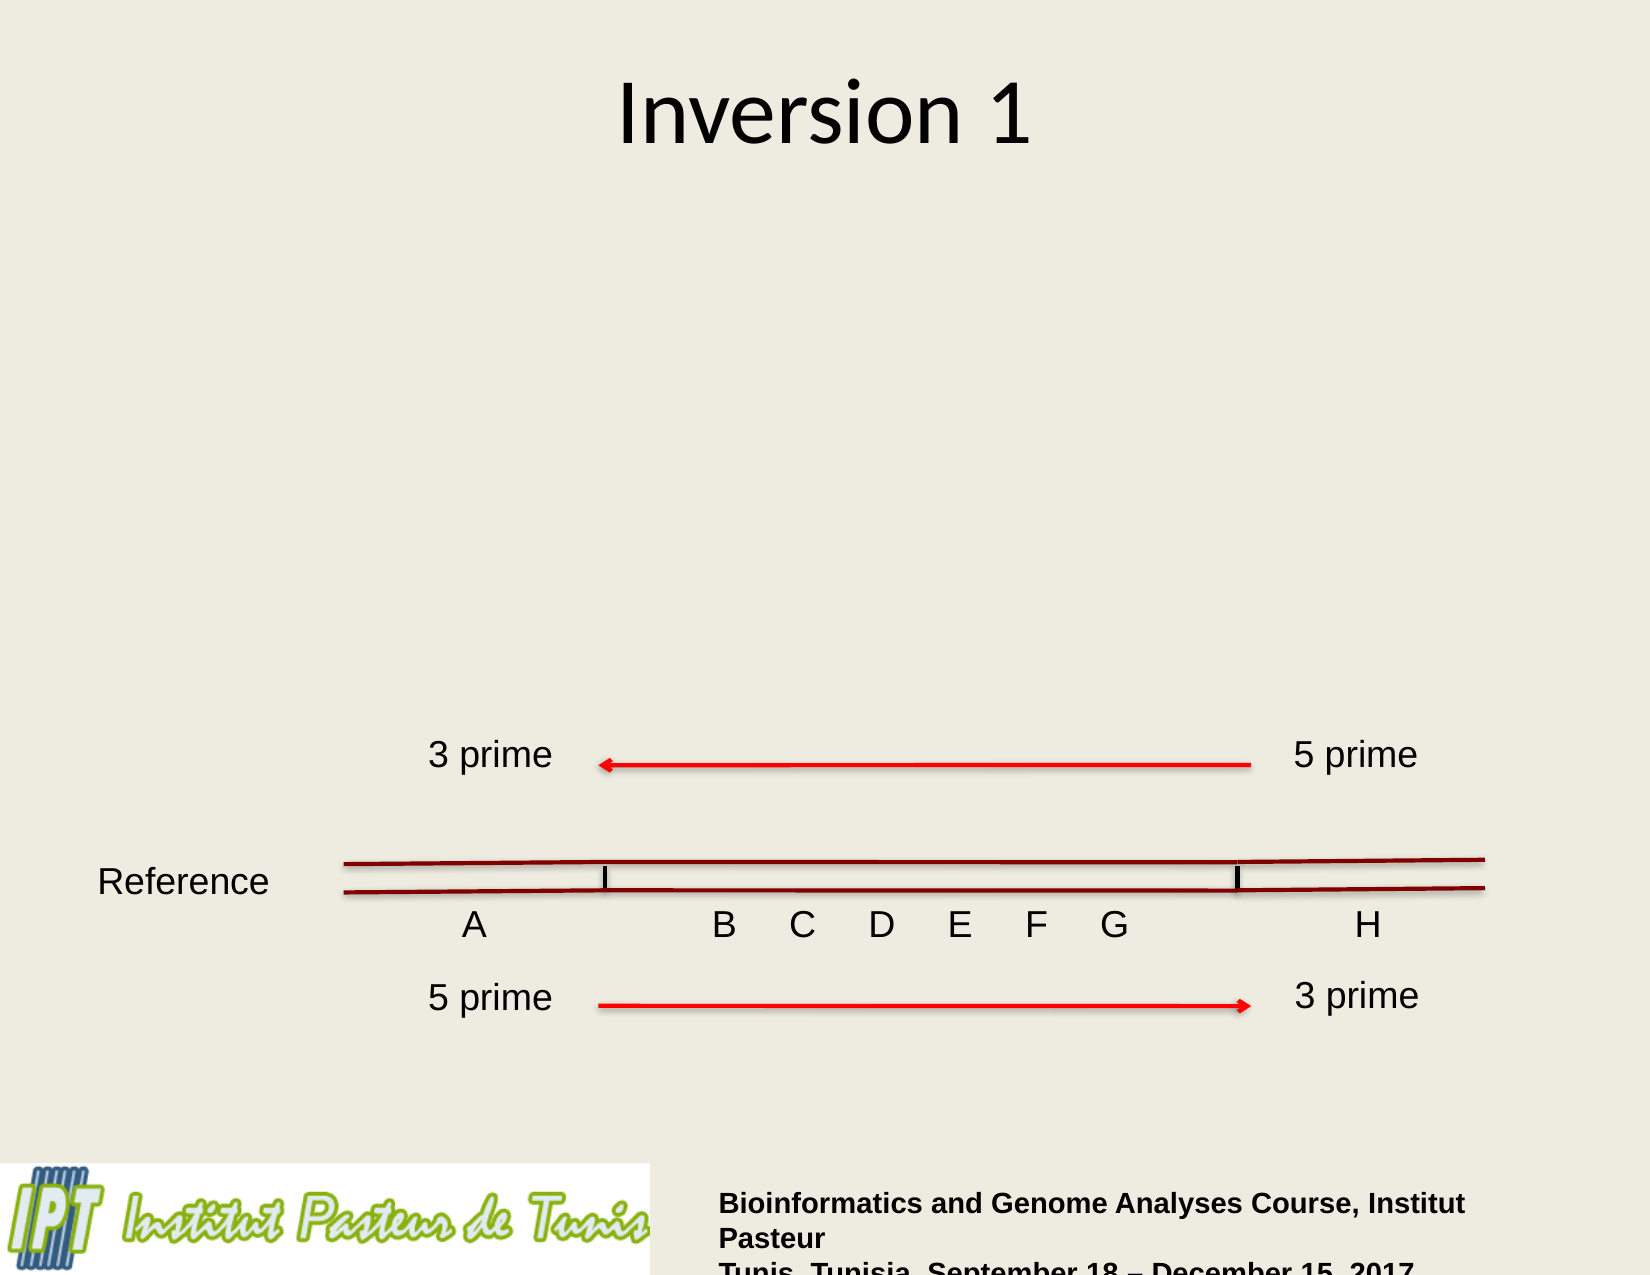

# Inversion 1
3 prime
5 prime
Reference
B     C     D     E     F     G
A
H
3 prime
5 prime